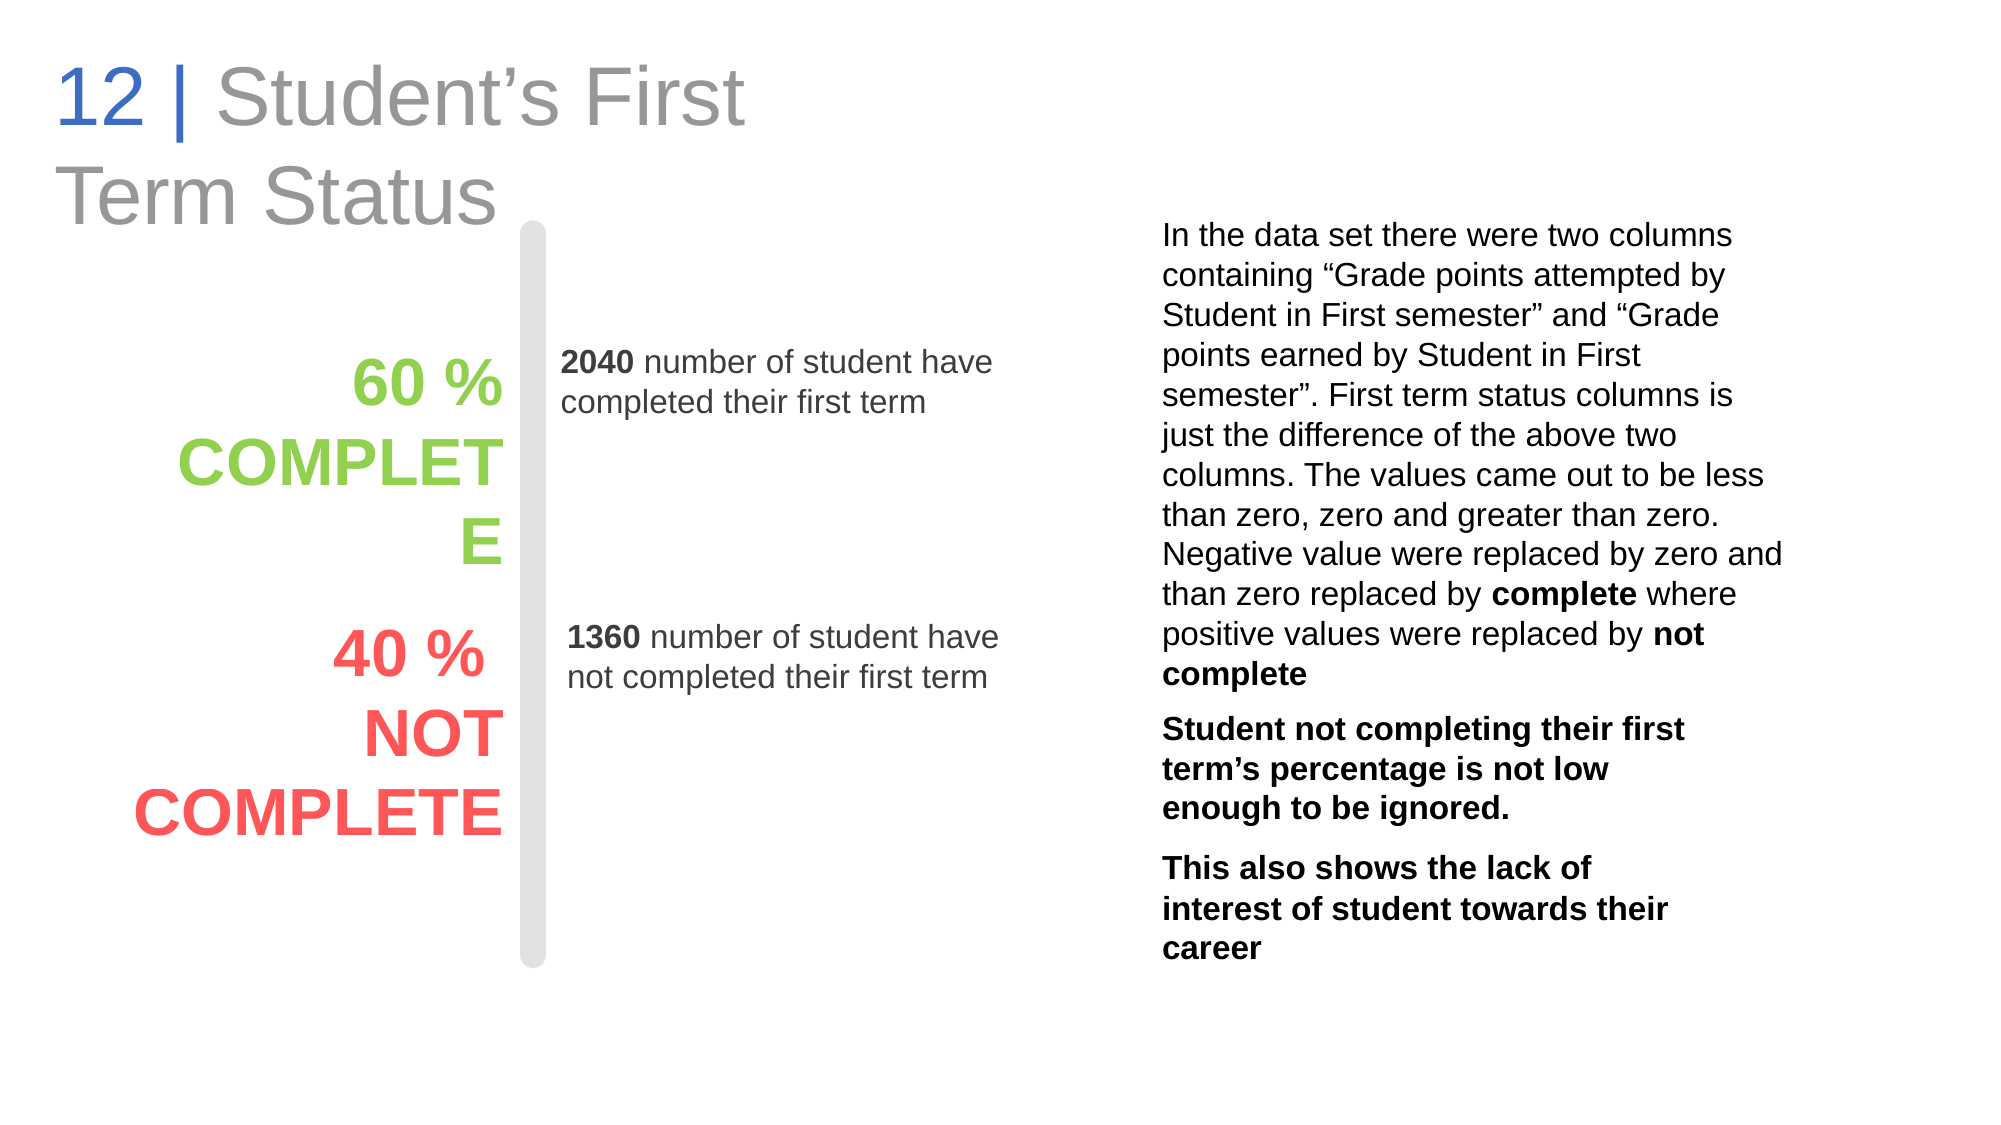

12 | Student’s First Term Status
In the data set there were two columns containing “Grade points attempted by Student in First semester” and “Grade points earned by Student in First semester”. First term status columns is just the difference of the above two columns. The values came out to be less than zero, zero and greater than zero. Negative value were replaced by zero and than zero replaced by complete where positive values were replaced by not complete

60 %
COMPLETE
2040 number of student have completed their first term
40 %
NOT COMPLETE
1360 number of student have not completed their first term
Student not completing their first term’s percentage is not low enough to be ignored.

This also shows the lack of interest of student towards their career